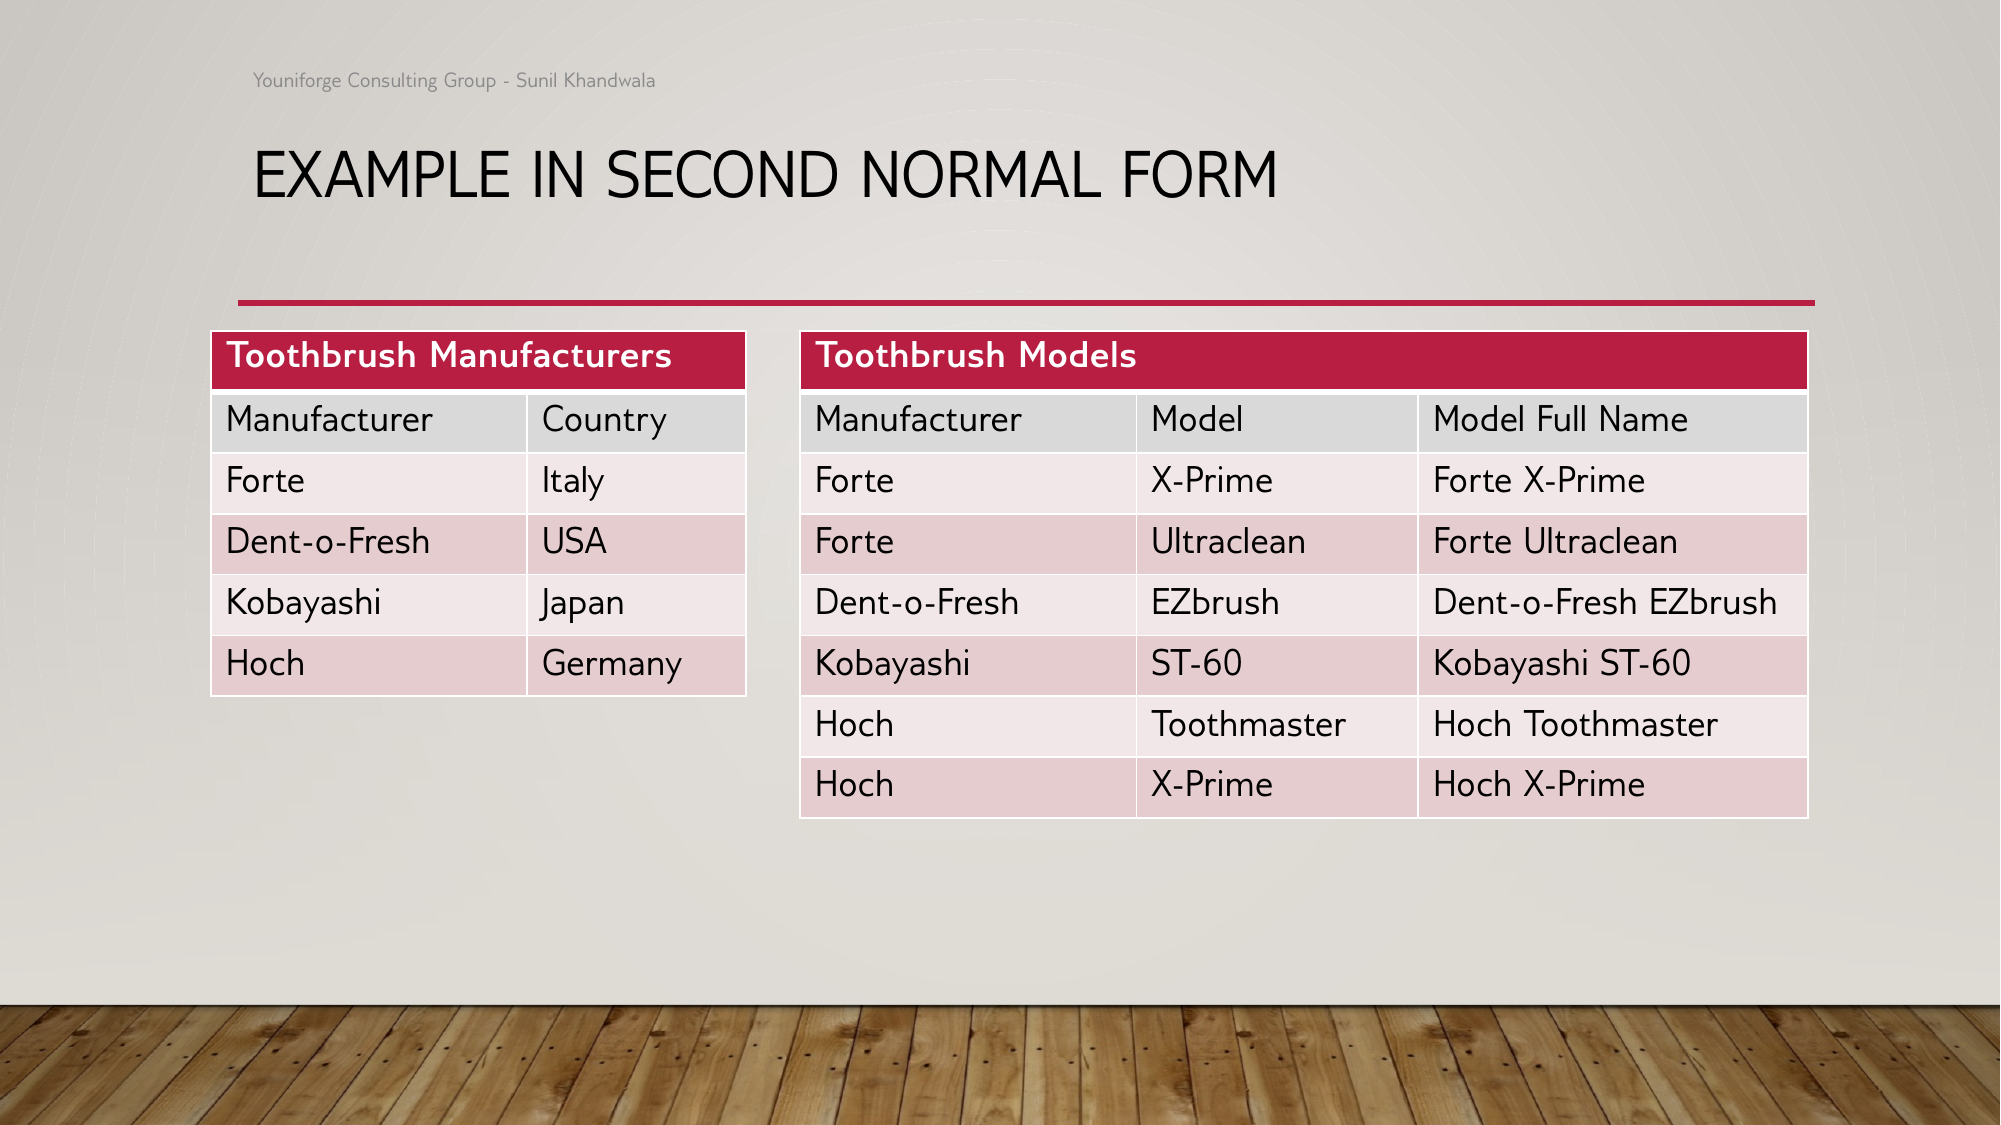

Youniforge Consulting Group - Sunil Khandwala
# Example in second normal form
| Toothbrush Manufacturers |  |
| --- | --- |
| Manufacturer | Country |
| Forte | Italy |
| Dent-o-Fresh | USA |
| Kobayashi | Japan |
| Hoch | Germany |
| Toothbrush Models |  |  |
| --- | --- | --- |
| Manufacturer | Model | Model Full Name |
| Forte | X-Prime | Forte X-Prime |
| Forte | Ultraclean | Forte Ultraclean |
| Dent-o-Fresh | EZbrush | Dent-o-Fresh EZbrush |
| Kobayashi | ST-60 | Kobayashi ST-60 |
| Hoch | Toothmaster | Hoch Toothmaster |
| Hoch | X-Prime | Hoch X-Prime |